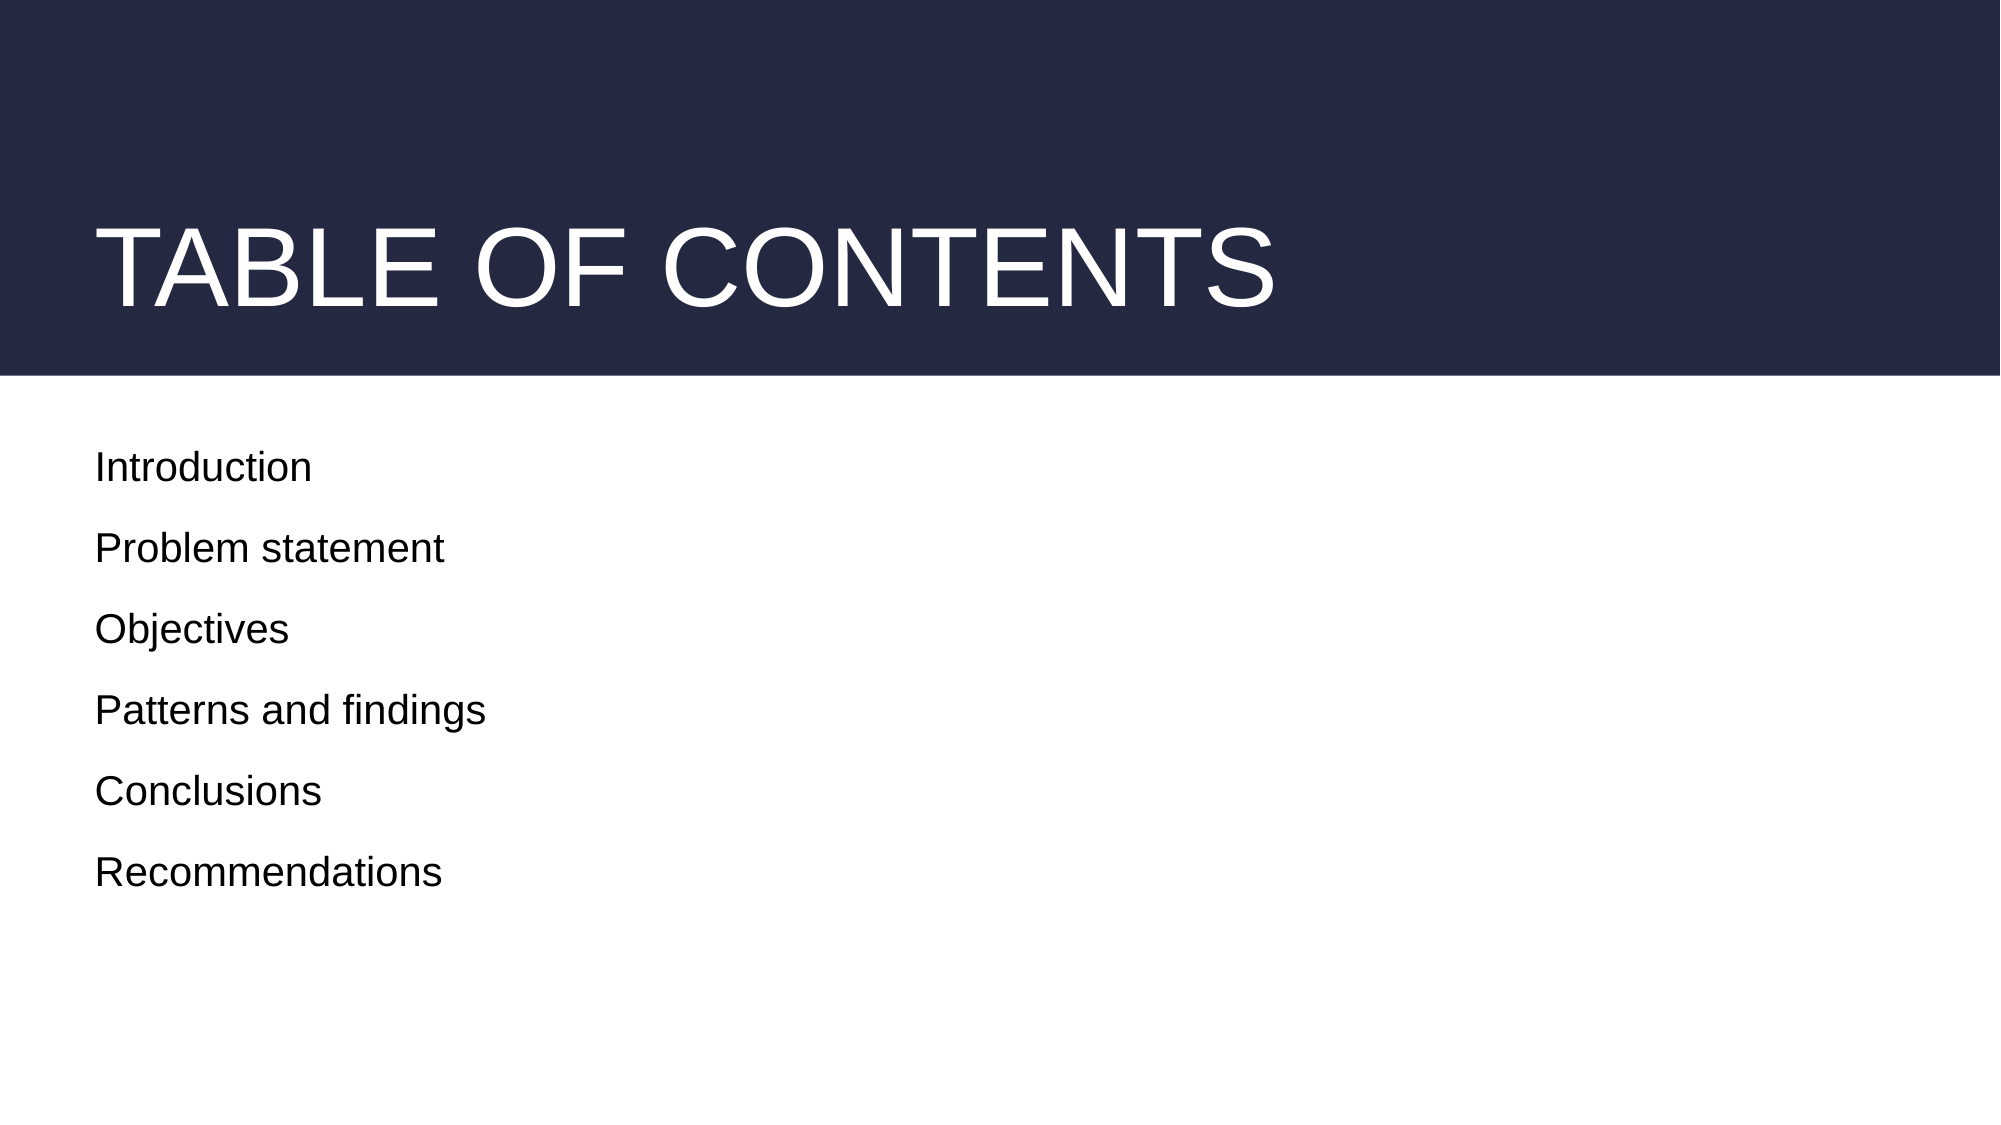

# TABLE OF CONTENTS
Introduction
Problem statement
Objectives
Patterns and findings
Conclusions
Recommendations